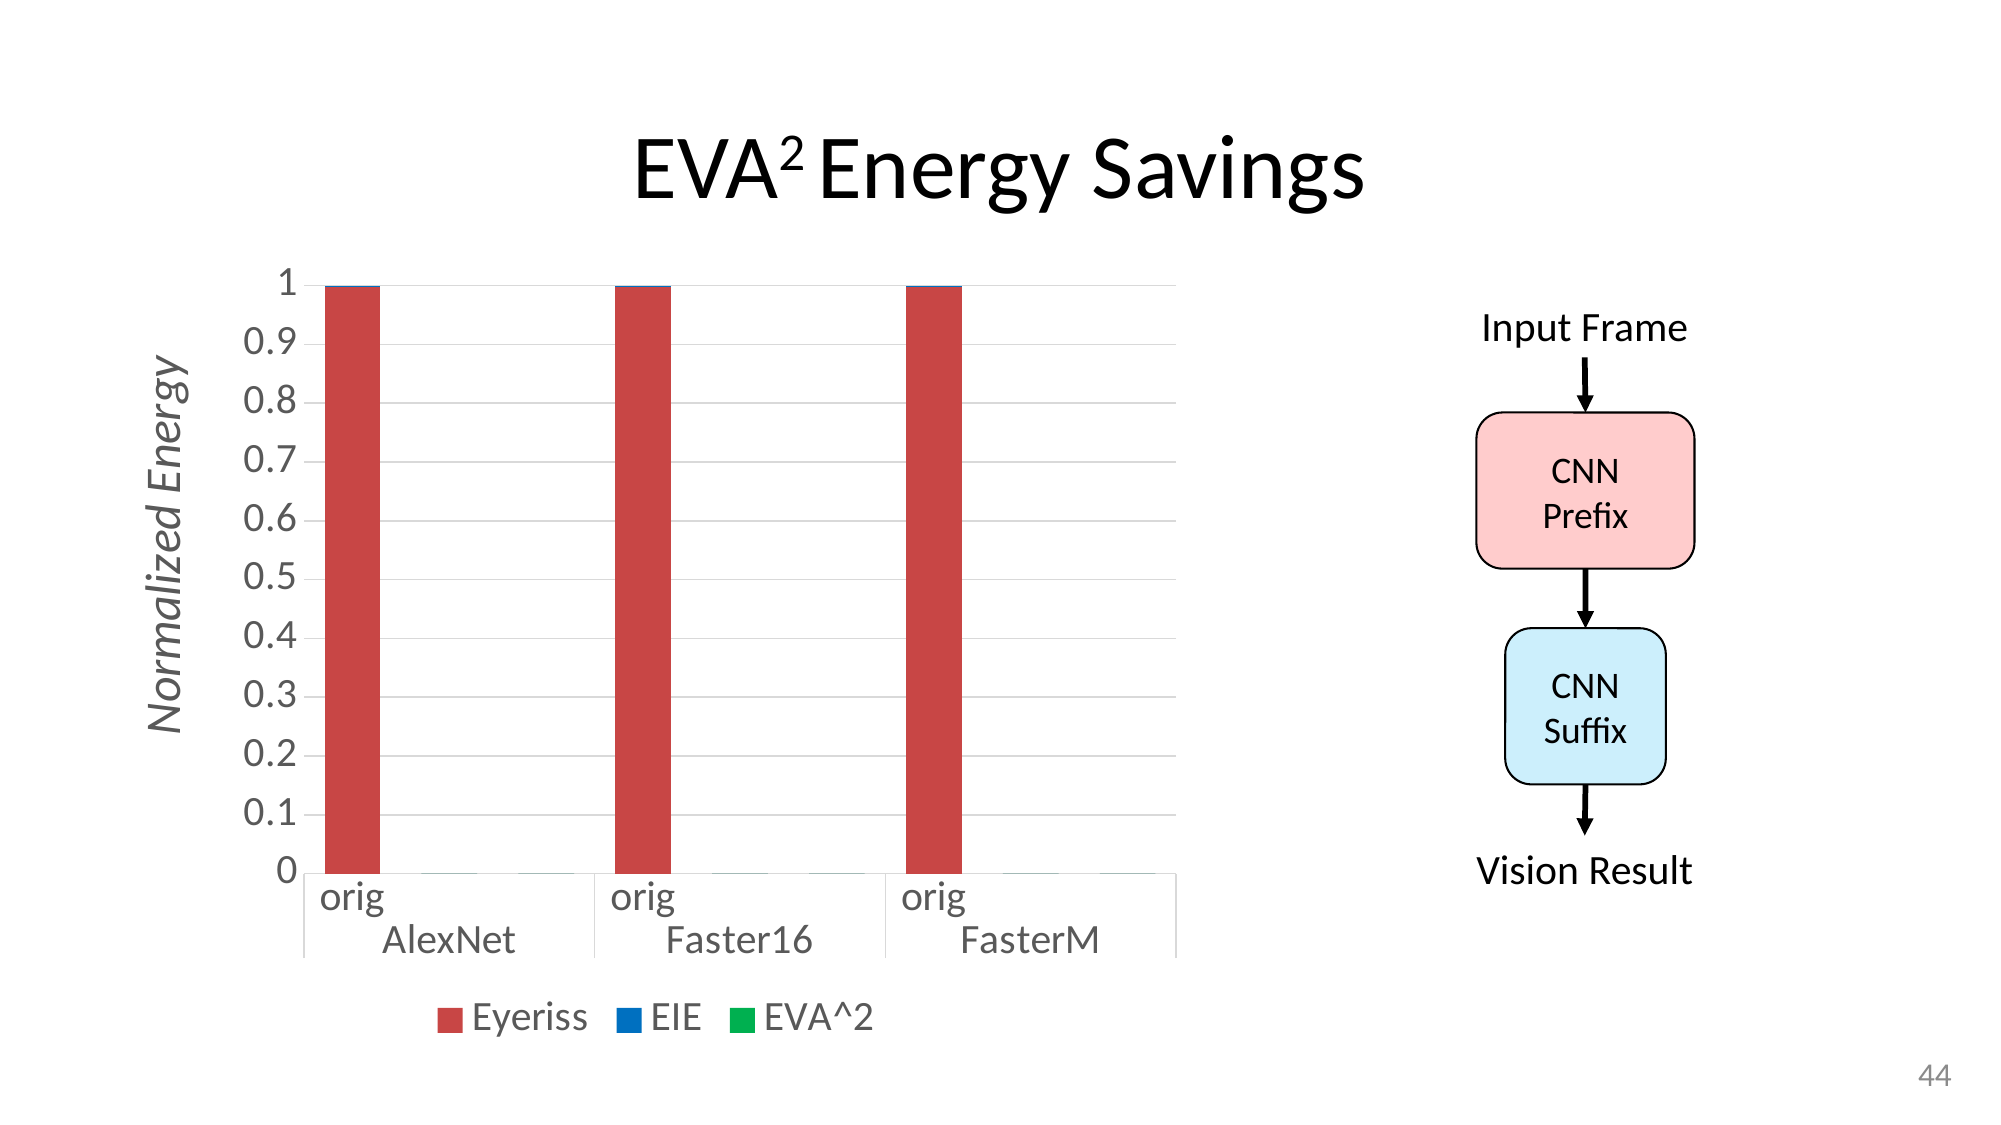

# EVA2 Energy Savings

### Chart

| Category | Eyeriss | EIE | EVA^2 |
|---|---|---|---|
| orig | 0.997104548068605 | 0.00289545193139437 | 0.0 |
|   | 0.0 | 0.0 | 0.0 |
|   | 0.0 | 0.0 | 0.0 |
| orig | 0.999882564077466 | 0.000117435922533207 | 0.0 |
|   | 0.0 | 0.0 | 0.0 |
|   | 0.0 | 0.0 | 0.0 |
| orig | 0.999306965743116 | 0.000693034256883606 | 0.0 |
|   | 0.0 | 0.0 | 0.0 |
|   | 0.0 | 0.0 | 0.0 |
Input Frame
CNN
Prefix
CNN
Suffix
Vision Result
44